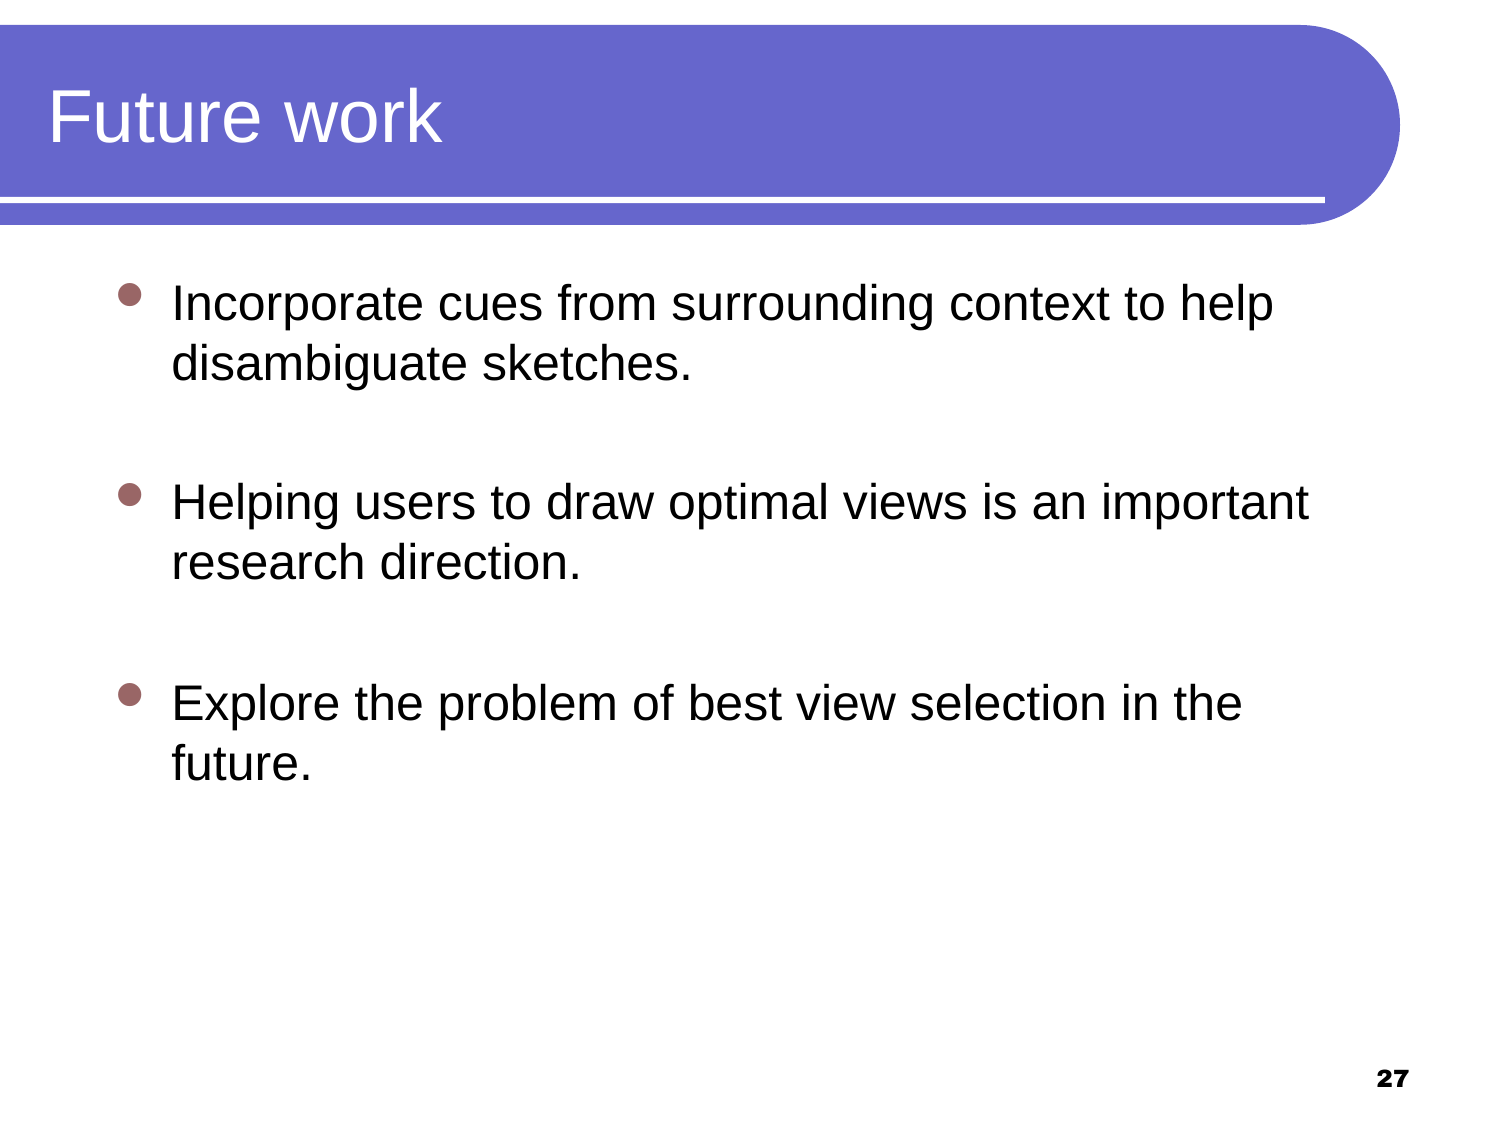

# Future work
Incorporate cues from surrounding context to help disambiguate sketches.

Helping users to draw optimal views is an important research direction.

Explore the problem of best view selection in the future.
27